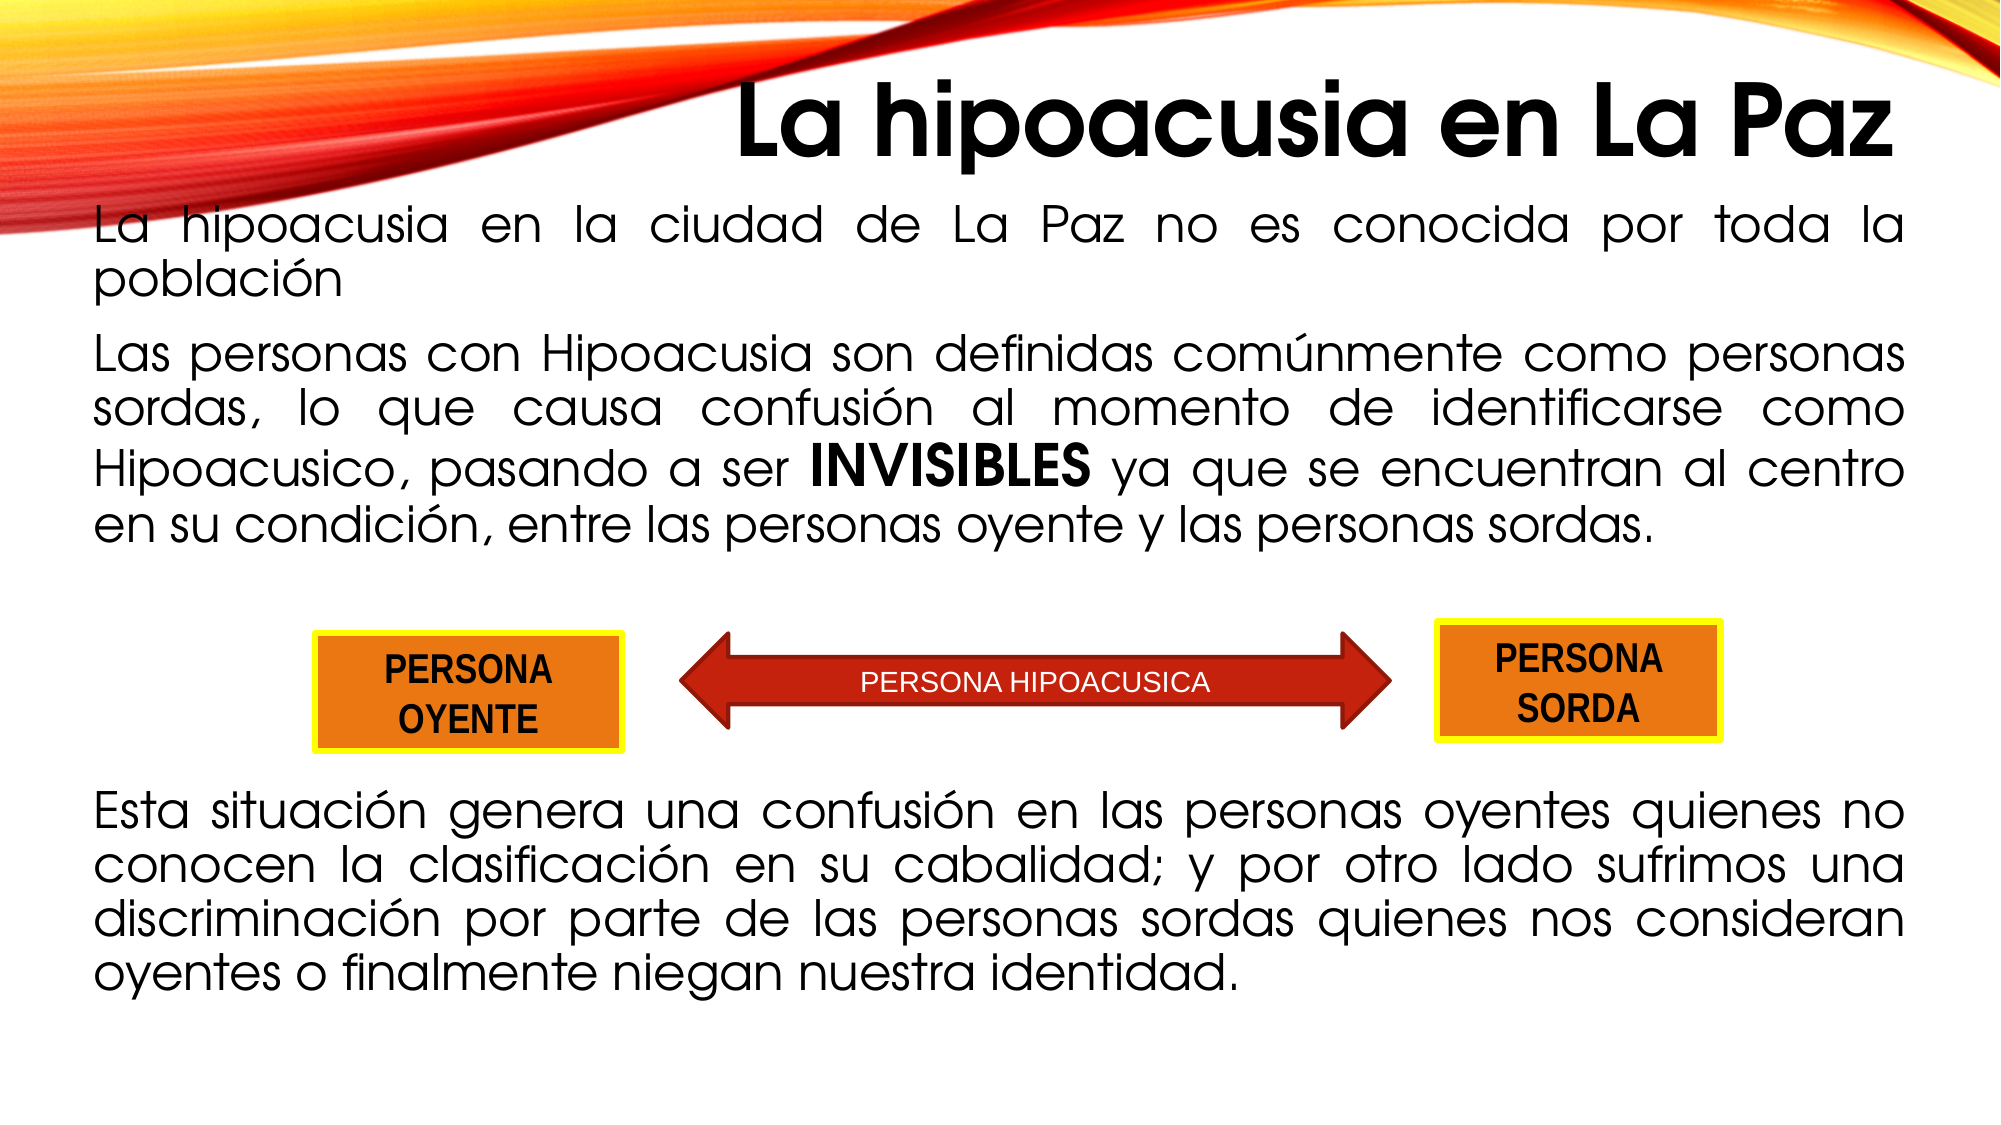

# La hipoacusia en La Paz
La hipoacusia en la ciudad de La Paz no es conocida por toda la población
Las personas con Hipoacusia son definidas comúnmente como personas sordas, lo que causa confusión al momento de identificarse como Hipoacusico, pasando a ser INVISIBLES ya que se encuentran al centro en su condición, entre las personas oyente y las personas sordas.

Esta situación genera una confusión en las personas oyentes quienes no conocen la clasificación en su cabalidad; y por otro lado sufrimos una discriminación por parte de las personas sordas quienes nos consideran oyentes o finalmente niegan nuestra identidad.

PERSONA SORDA
PERSONA OYENTE
PERSONA HIPOACUSICA